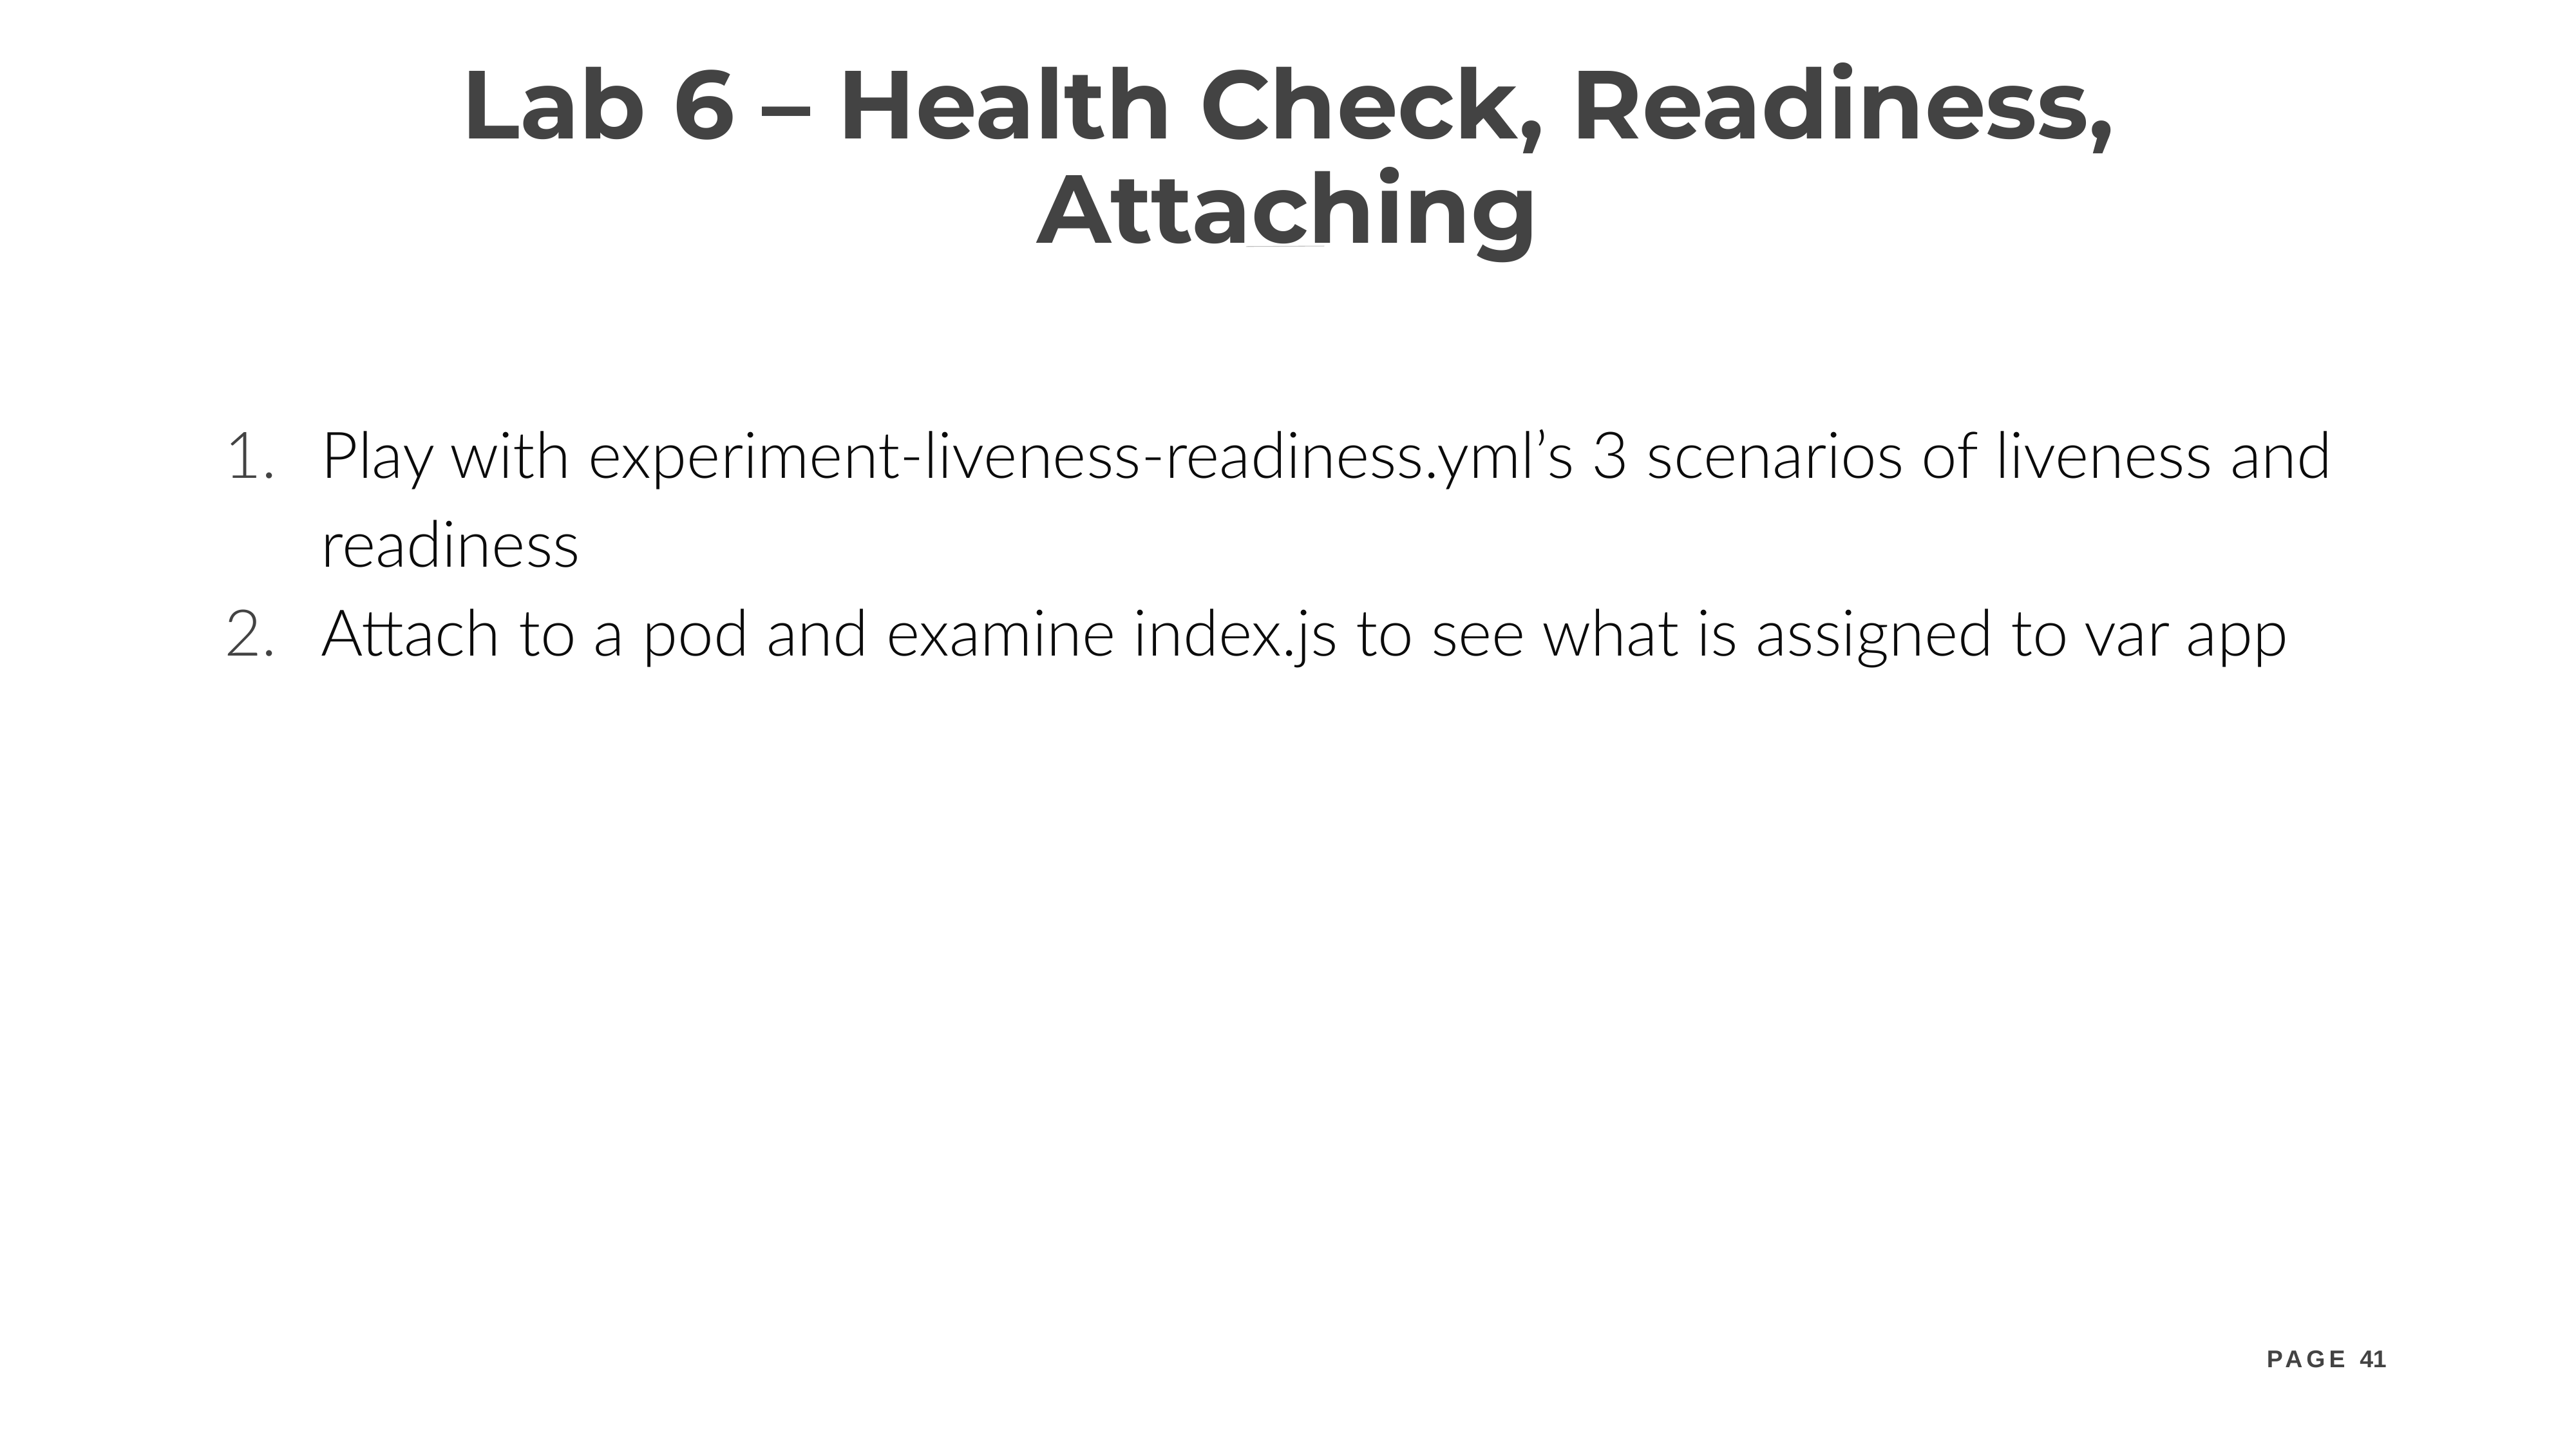

# Lab 6 – Health Check, Readiness, Attaching
Play with experiment-liveness-readiness.yml’s 3 scenarios of liveness and readiness
Attach to a pod and examine index.js to see what is assigned to var app